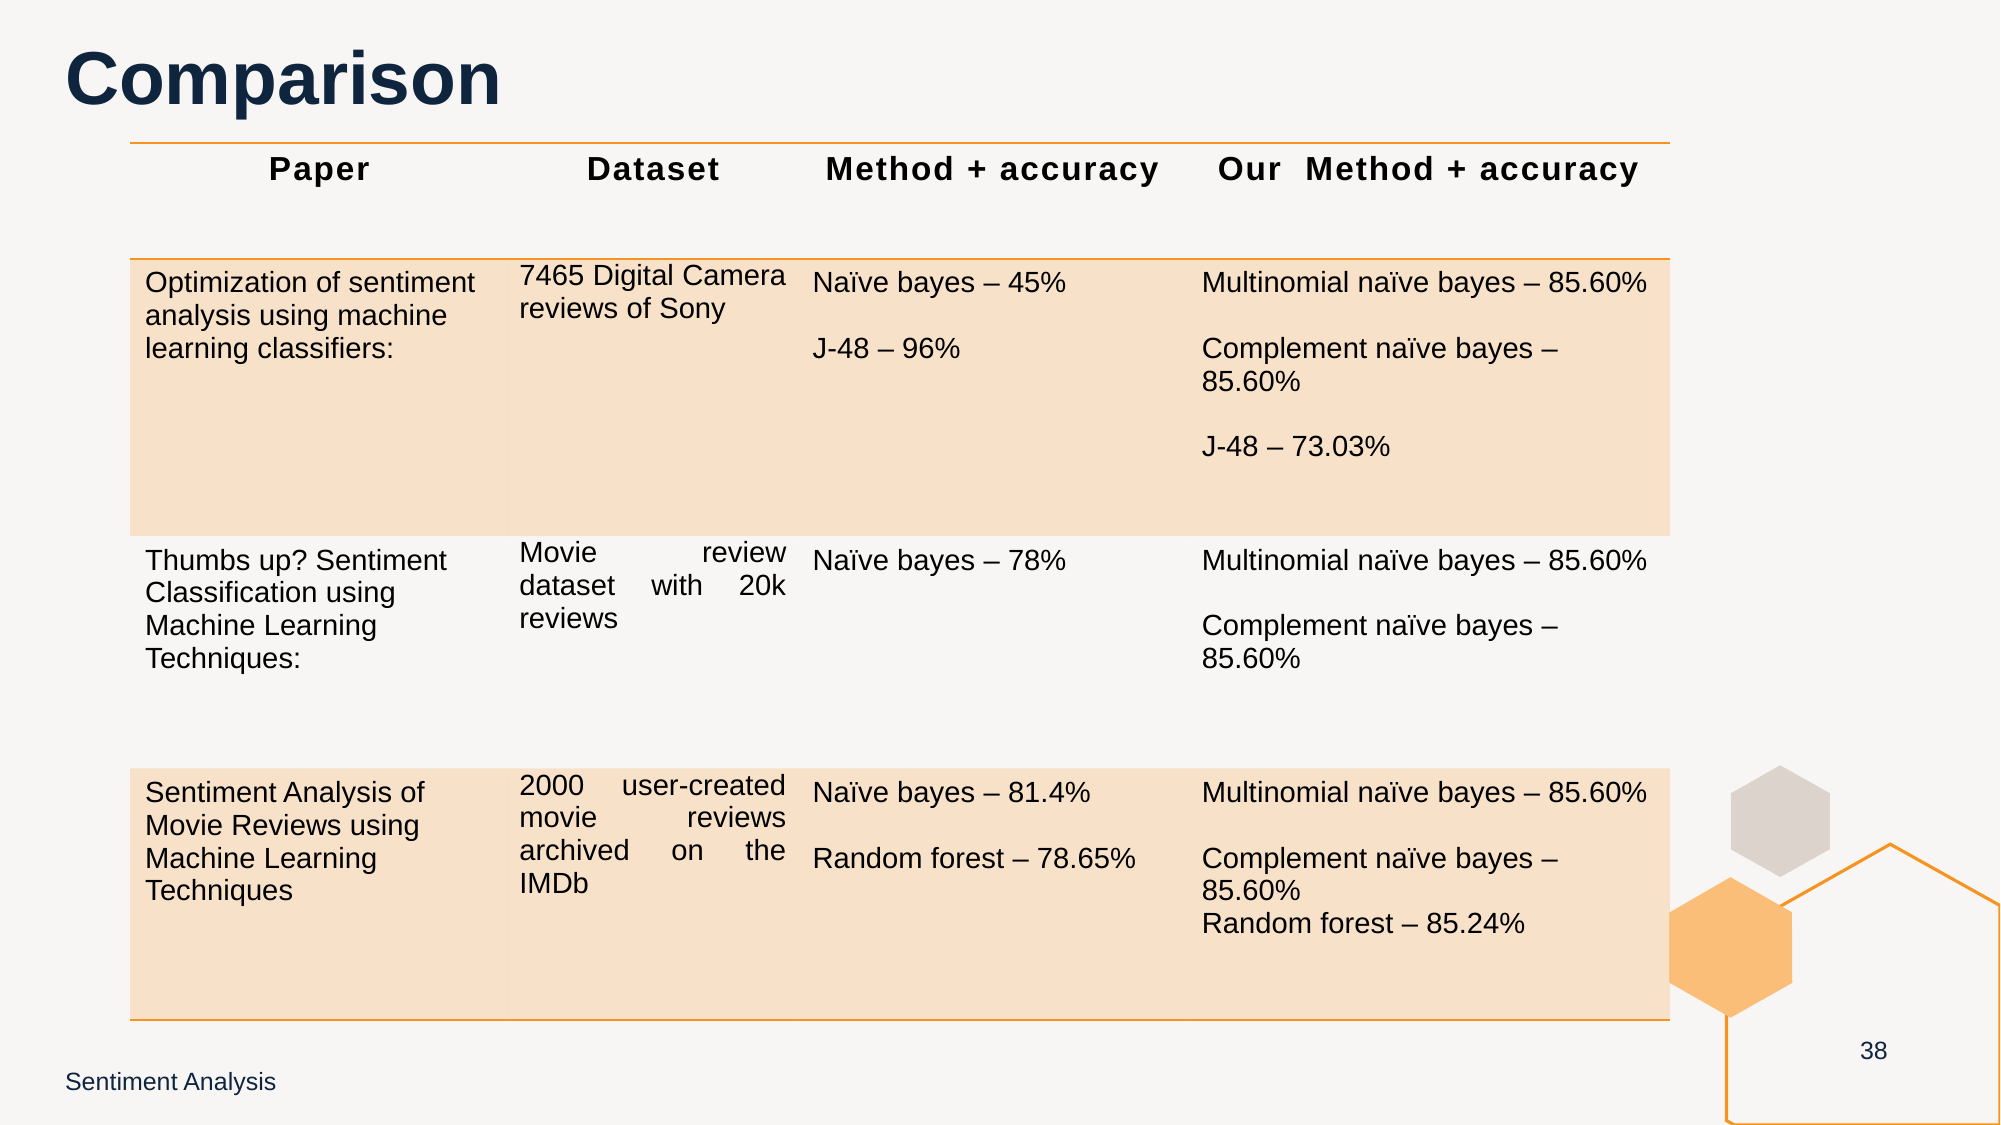

# Comparison
| Paper | Dataset | Method + accuracy | Our Method + accuracy |
| --- | --- | --- | --- |
| Optimization of sentiment analysis using machine learning classifiers: | 7465 Digital Camera reviews of Sony | Naïve bayes – 45% J-48 – 96% | Multinomial naïve bayes – 85.60% Complement naïve bayes – 85.60% J-48 – 73.03% |
| Thumbs up? Sentiment Classification using Machine Learning Techniques: | Movie review dataset with 20k reviews | Naïve bayes – 78% | Multinomial naïve bayes – 85.60% Complement naïve bayes – 85.60% |
| Sentiment Analysis of Movie Reviews using Machine Learning Techniques | 2000 user-created movie reviews archived on the IMDb | Naïve bayes – 81.4% Random forest – 78.65% | Multinomial naïve bayes – 85.60% Complement naïve bayes – 85.60% Random forest – 85.24% |
38
Sentiment Analysis